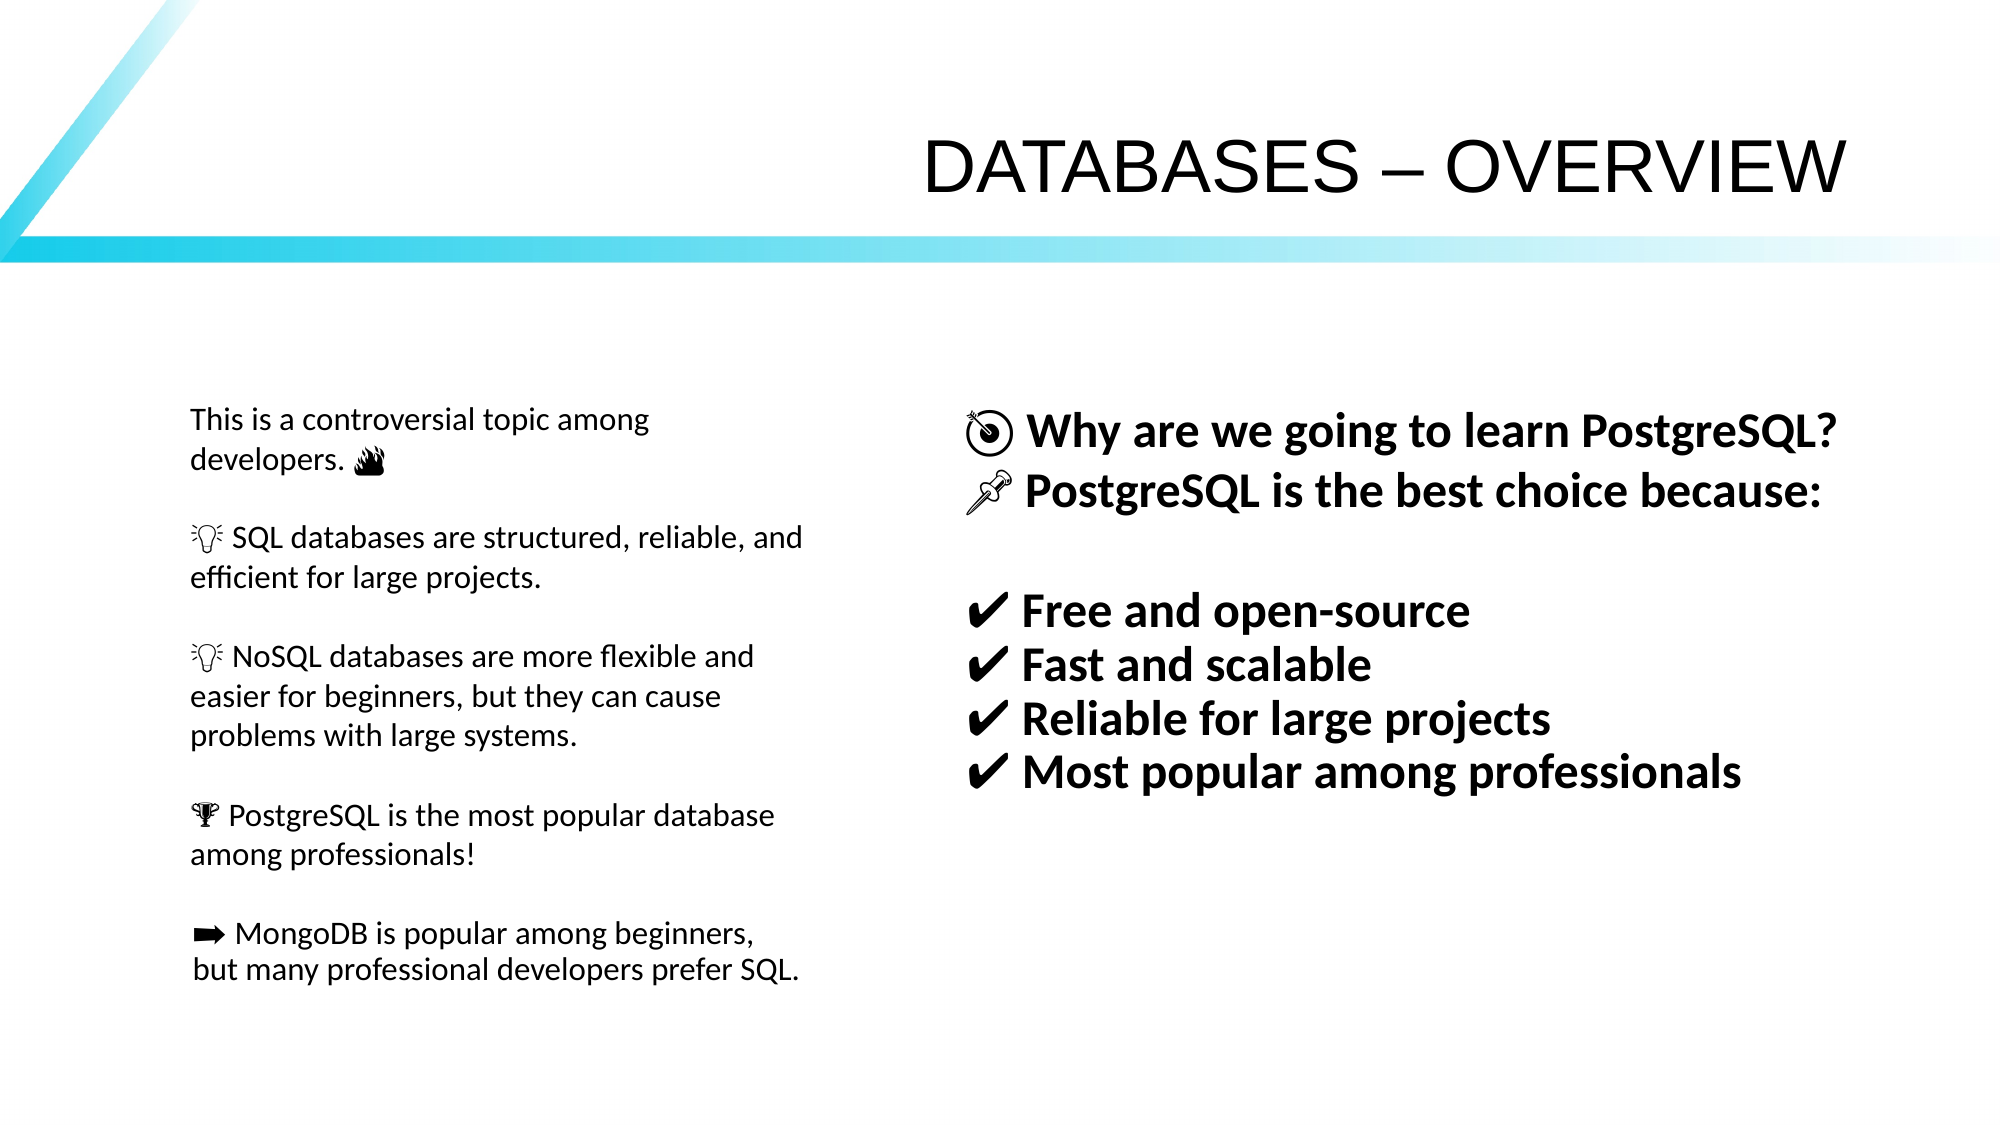

# DATABASES – OVERVIEW
This is a controversial topic among developers. 🔥
💡 SQL databases are structured, reliable, and efficient for large projects.
💡 NoSQL databases are more flexible and easier for beginners, but they can cause problems with large systems.
🏆 PostgreSQL is the most popular database among professionals!
➡ MongoDB is popular among beginners, but many professional developers prefer SQL.
🎯 Why are we going to learn PostgreSQL?
📌 PostgreSQL is the best choice because:
✔ Free and open-source
✔ Fast and scalable
✔ Reliable for large projects
✔ Most popular among professionals